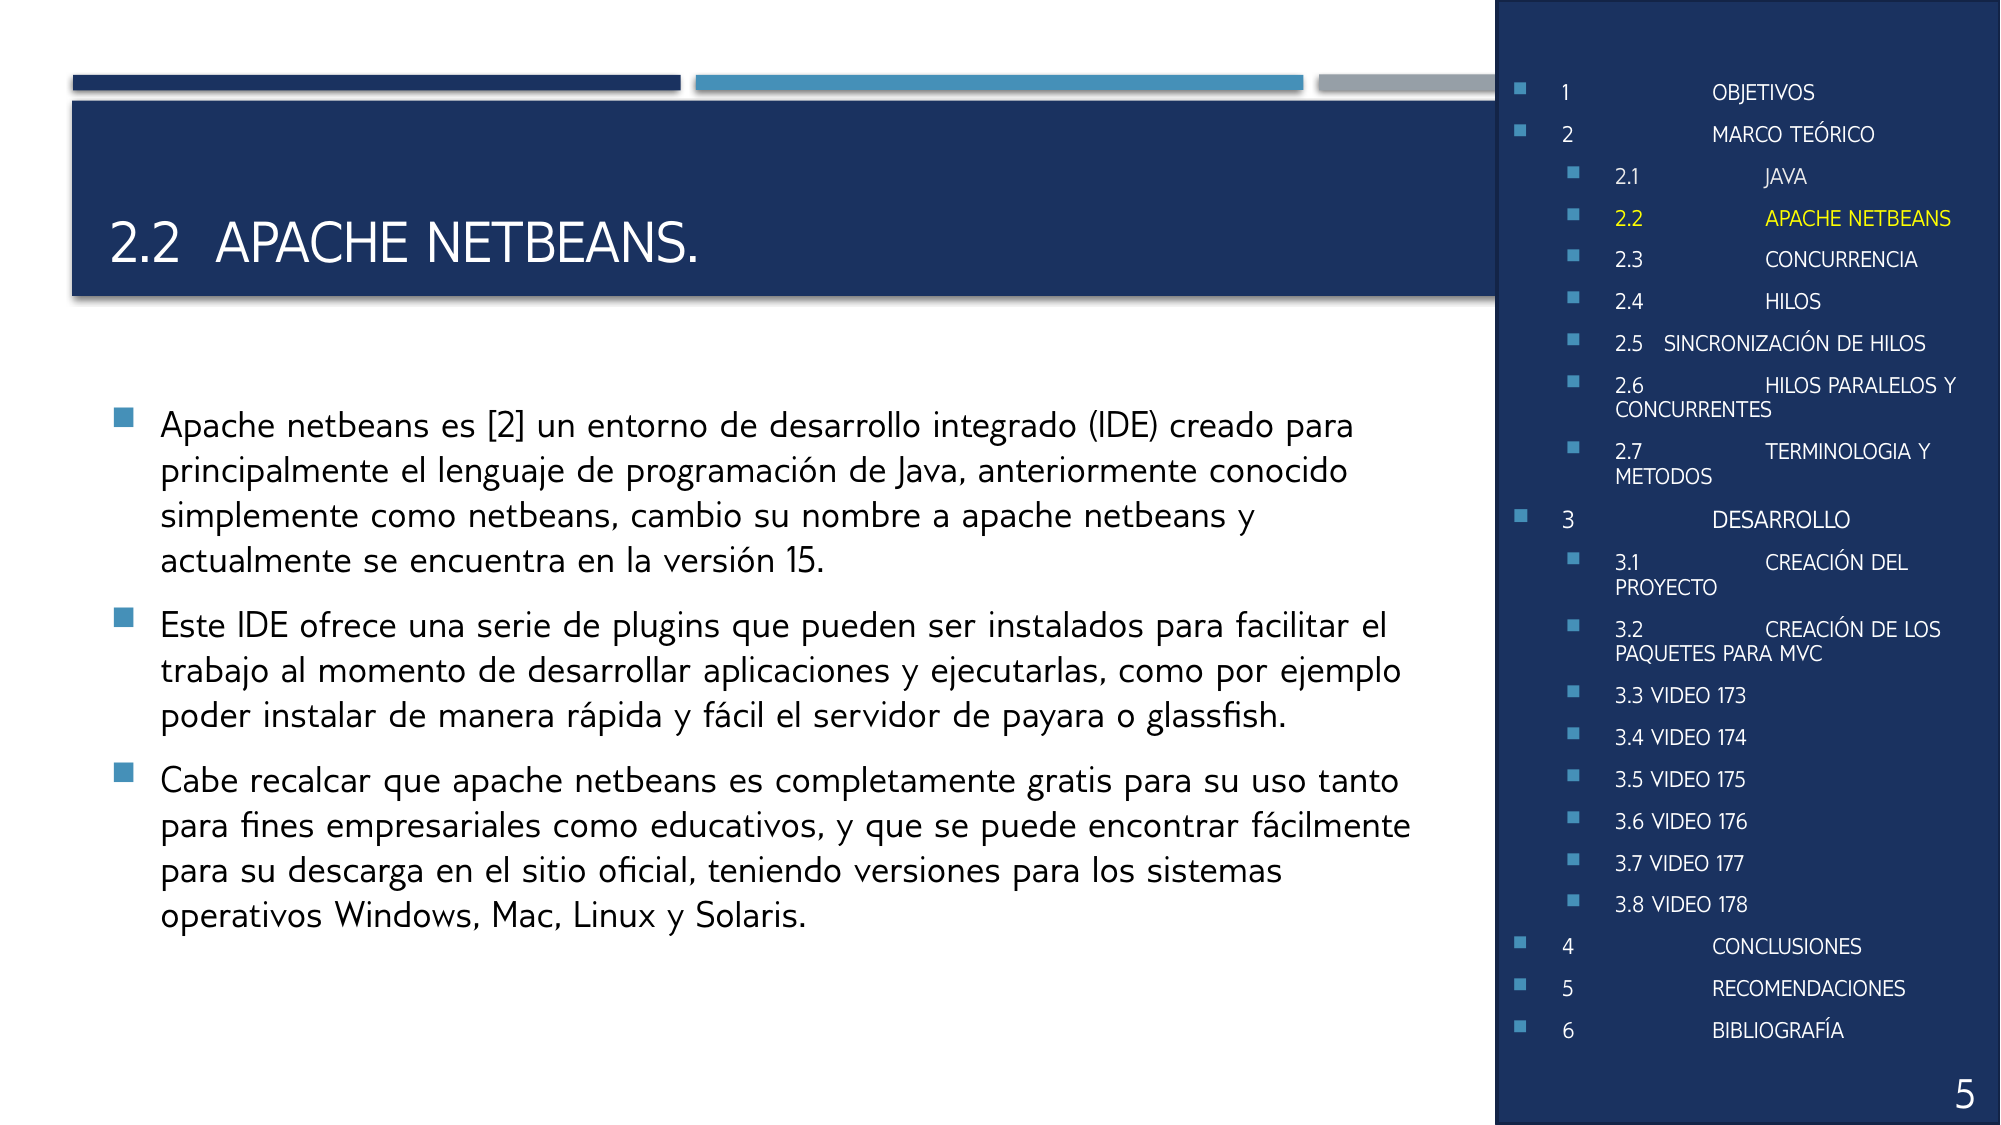

1	OBJETIVOS
2	MARCO TEÓRICO
2.1	JAVA
2.2	APACHE NETBEANS
2.3	CONCURRENCIA
2.4	HILOS
2.5   SINCRONIZACIÓN DE HILOS
2.6	HILOS PARALELOS Y CONCURRENTES
2.7	TERMINOLOGIA Y METODOS
3	DESARROLLO
3.1	CREACIÓN DEL PROYECTO
3.2	CREACIÓN DE LOS PAQUETES PARA MVC
3.3 VIDEO 173
3.4 VIDEO 174
3.5 VIDEO 175
3.6 VIDEO 176
3.7 VIDEO 177
3.8 VIDEO 178
4	CONCLUSIONES
5	RECOMENDACIONES
6	BIBLIOGRAFÍA
5
# 2.2  APACHE NETBEANS.
Apache netbeans es [2] un entorno de desarrollo integrado (IDE) creado para principalmente el lenguaje de programación de Java, anteriormente conocido simplemente como netbeans, cambio su nombre a apache netbeans y actualmente se encuentra en la versión 15.
Este IDE ofrece una serie de plugins que pueden ser instalados para facilitar el trabajo al momento de desarrollar aplicaciones y ejecutarlas, como por ejemplo poder instalar de manera rápida y fácil el servidor de payara o glassfish.
Cabe recalcar que apache netbeans es completamente gratis para su uso tanto para fines empresariales como educativos, y que se puede encontrar fácilmente para su descarga en el sitio oficial, teniendo versiones para los sistemas operativos Windows, Mac, Linux y Solaris.
5
5